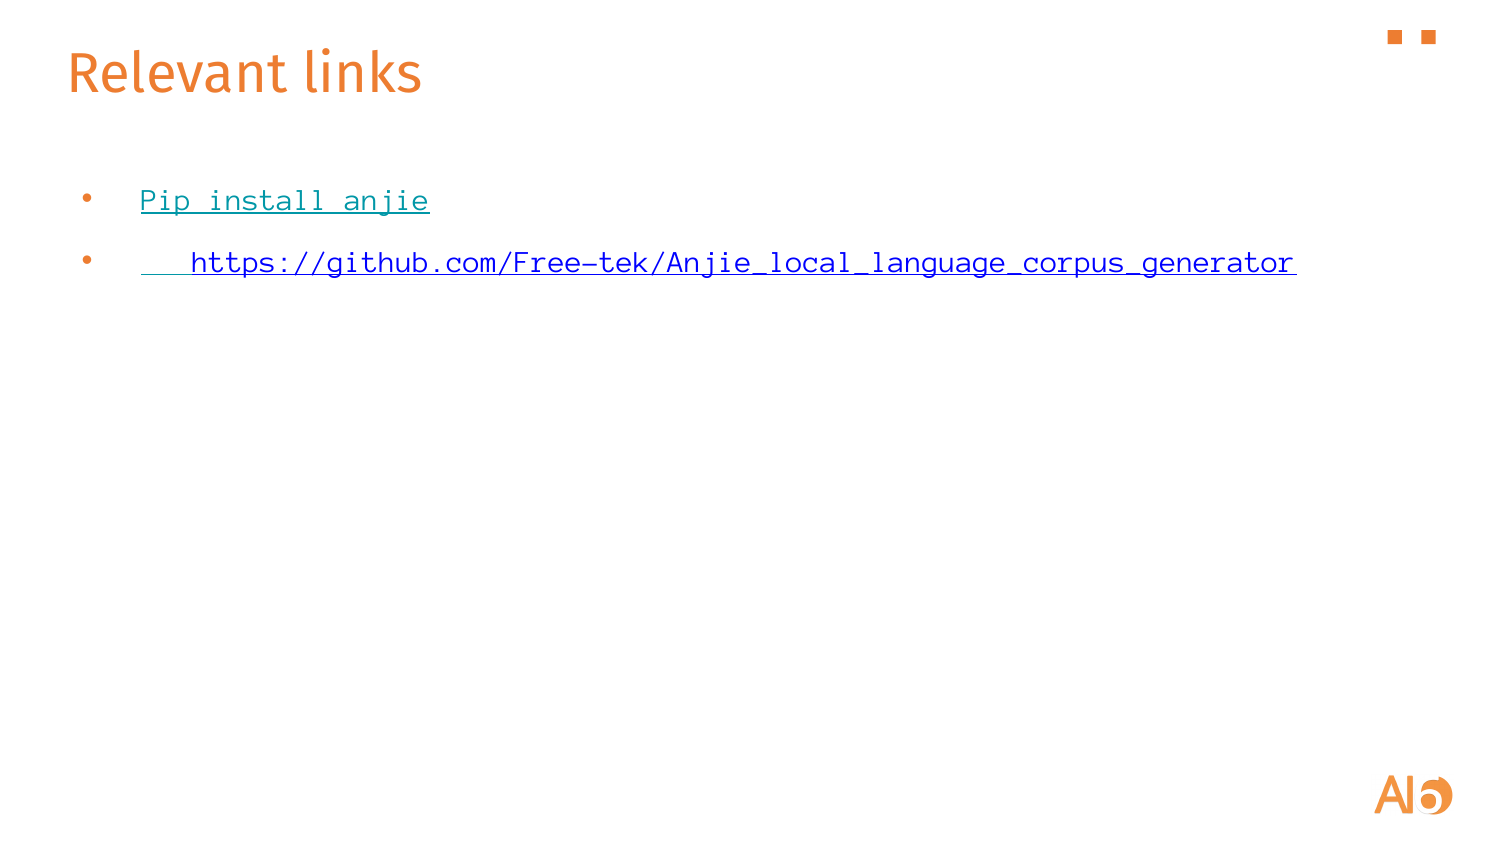

# Relevant links
Pip install anjie
   https://github.com/Free-tek/Anjie_local_language_corpus_generator